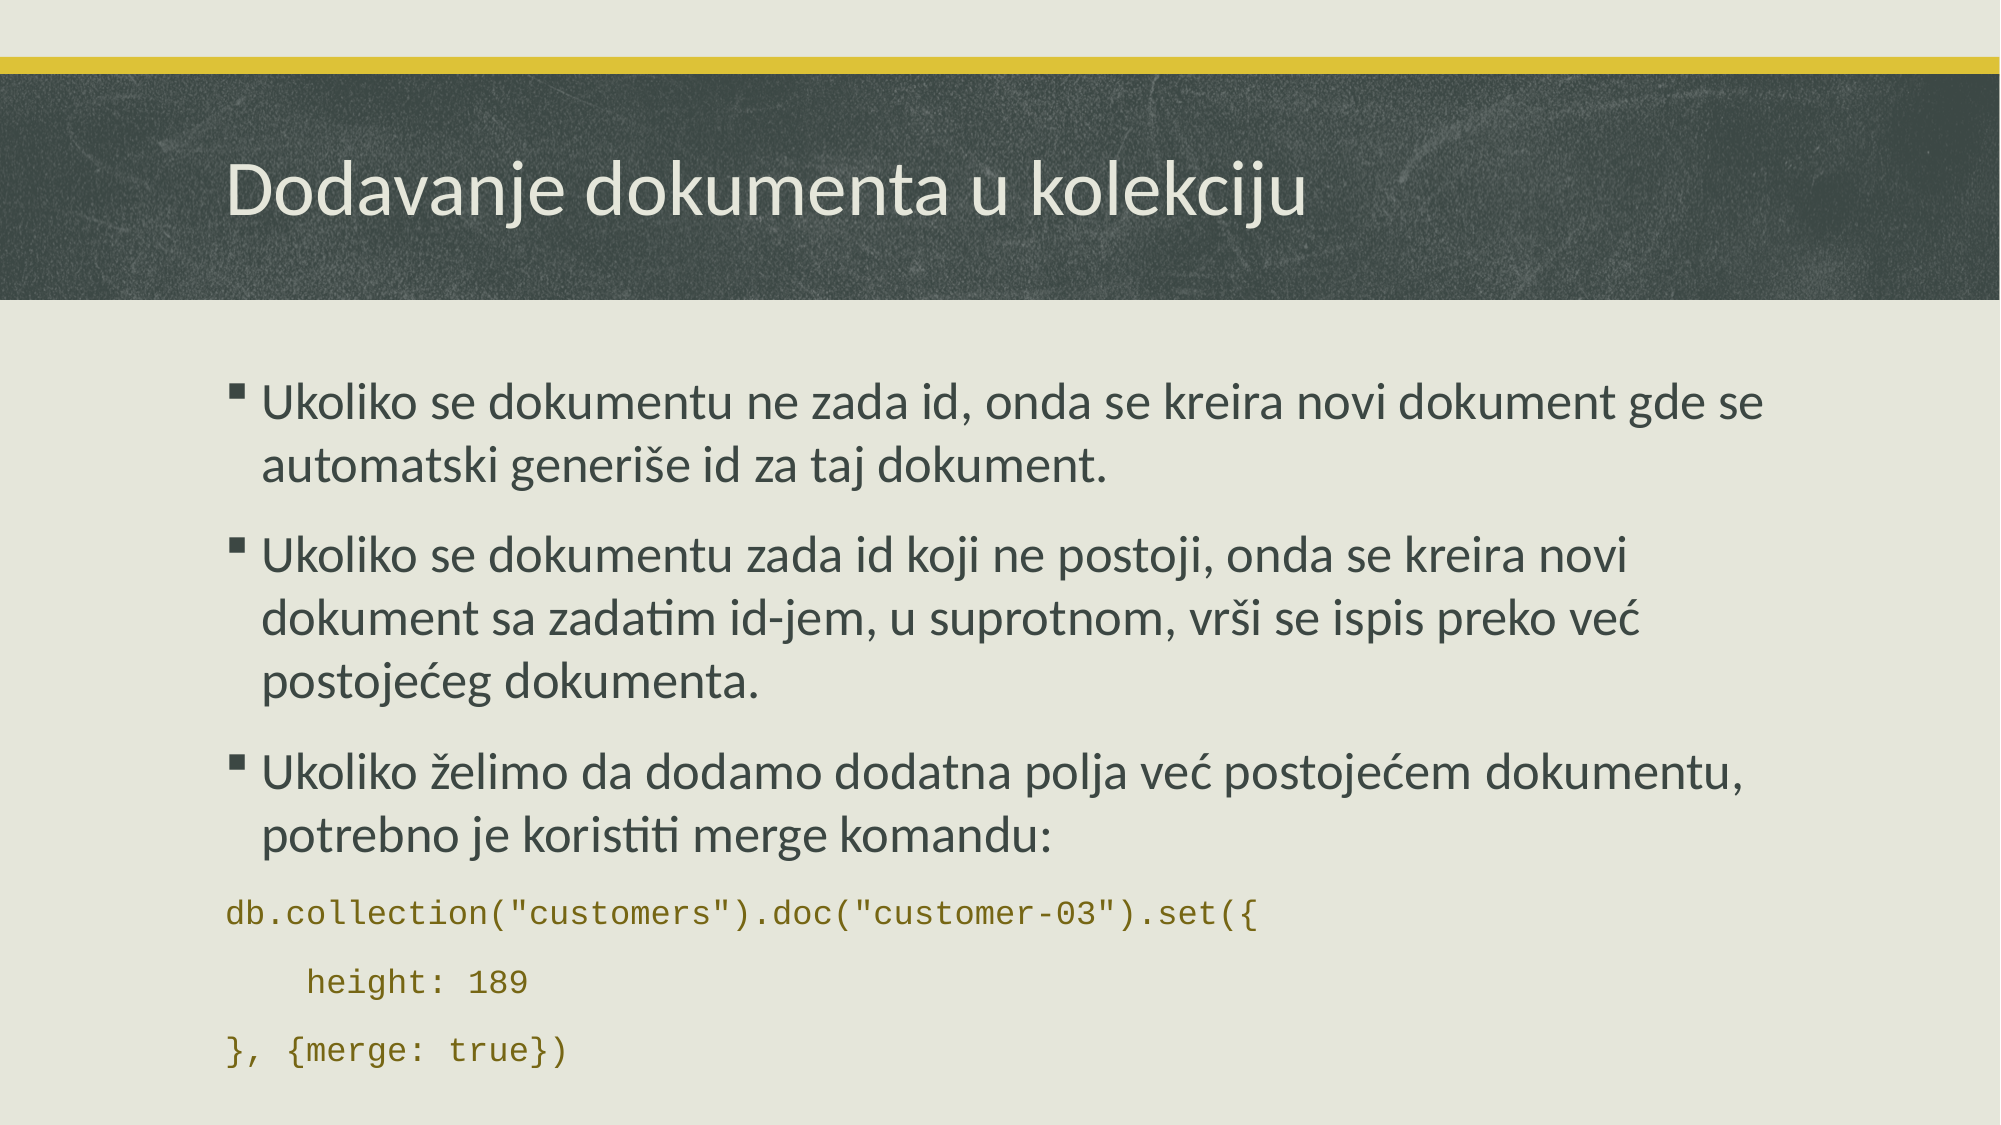

# Dodavanje dokumenta u kolekciju
Ukoliko se dokumentu ne zada id, onda se kreira novi dokument gde se automatski generiše id za taj dokument.
Ukoliko se dokumentu zada id koji ne postoji, onda se kreira novi dokument sa zadatim id-jem, u suprotnom, vrši se ispis preko već postojećeg dokumenta.
Ukoliko želimo da dodamo dodatna polja već postojećem dokumentu, potrebno je koristiti merge komandu:
db.collection("customers").doc("customer-03").set({
    height: 189
}, {merge: true})